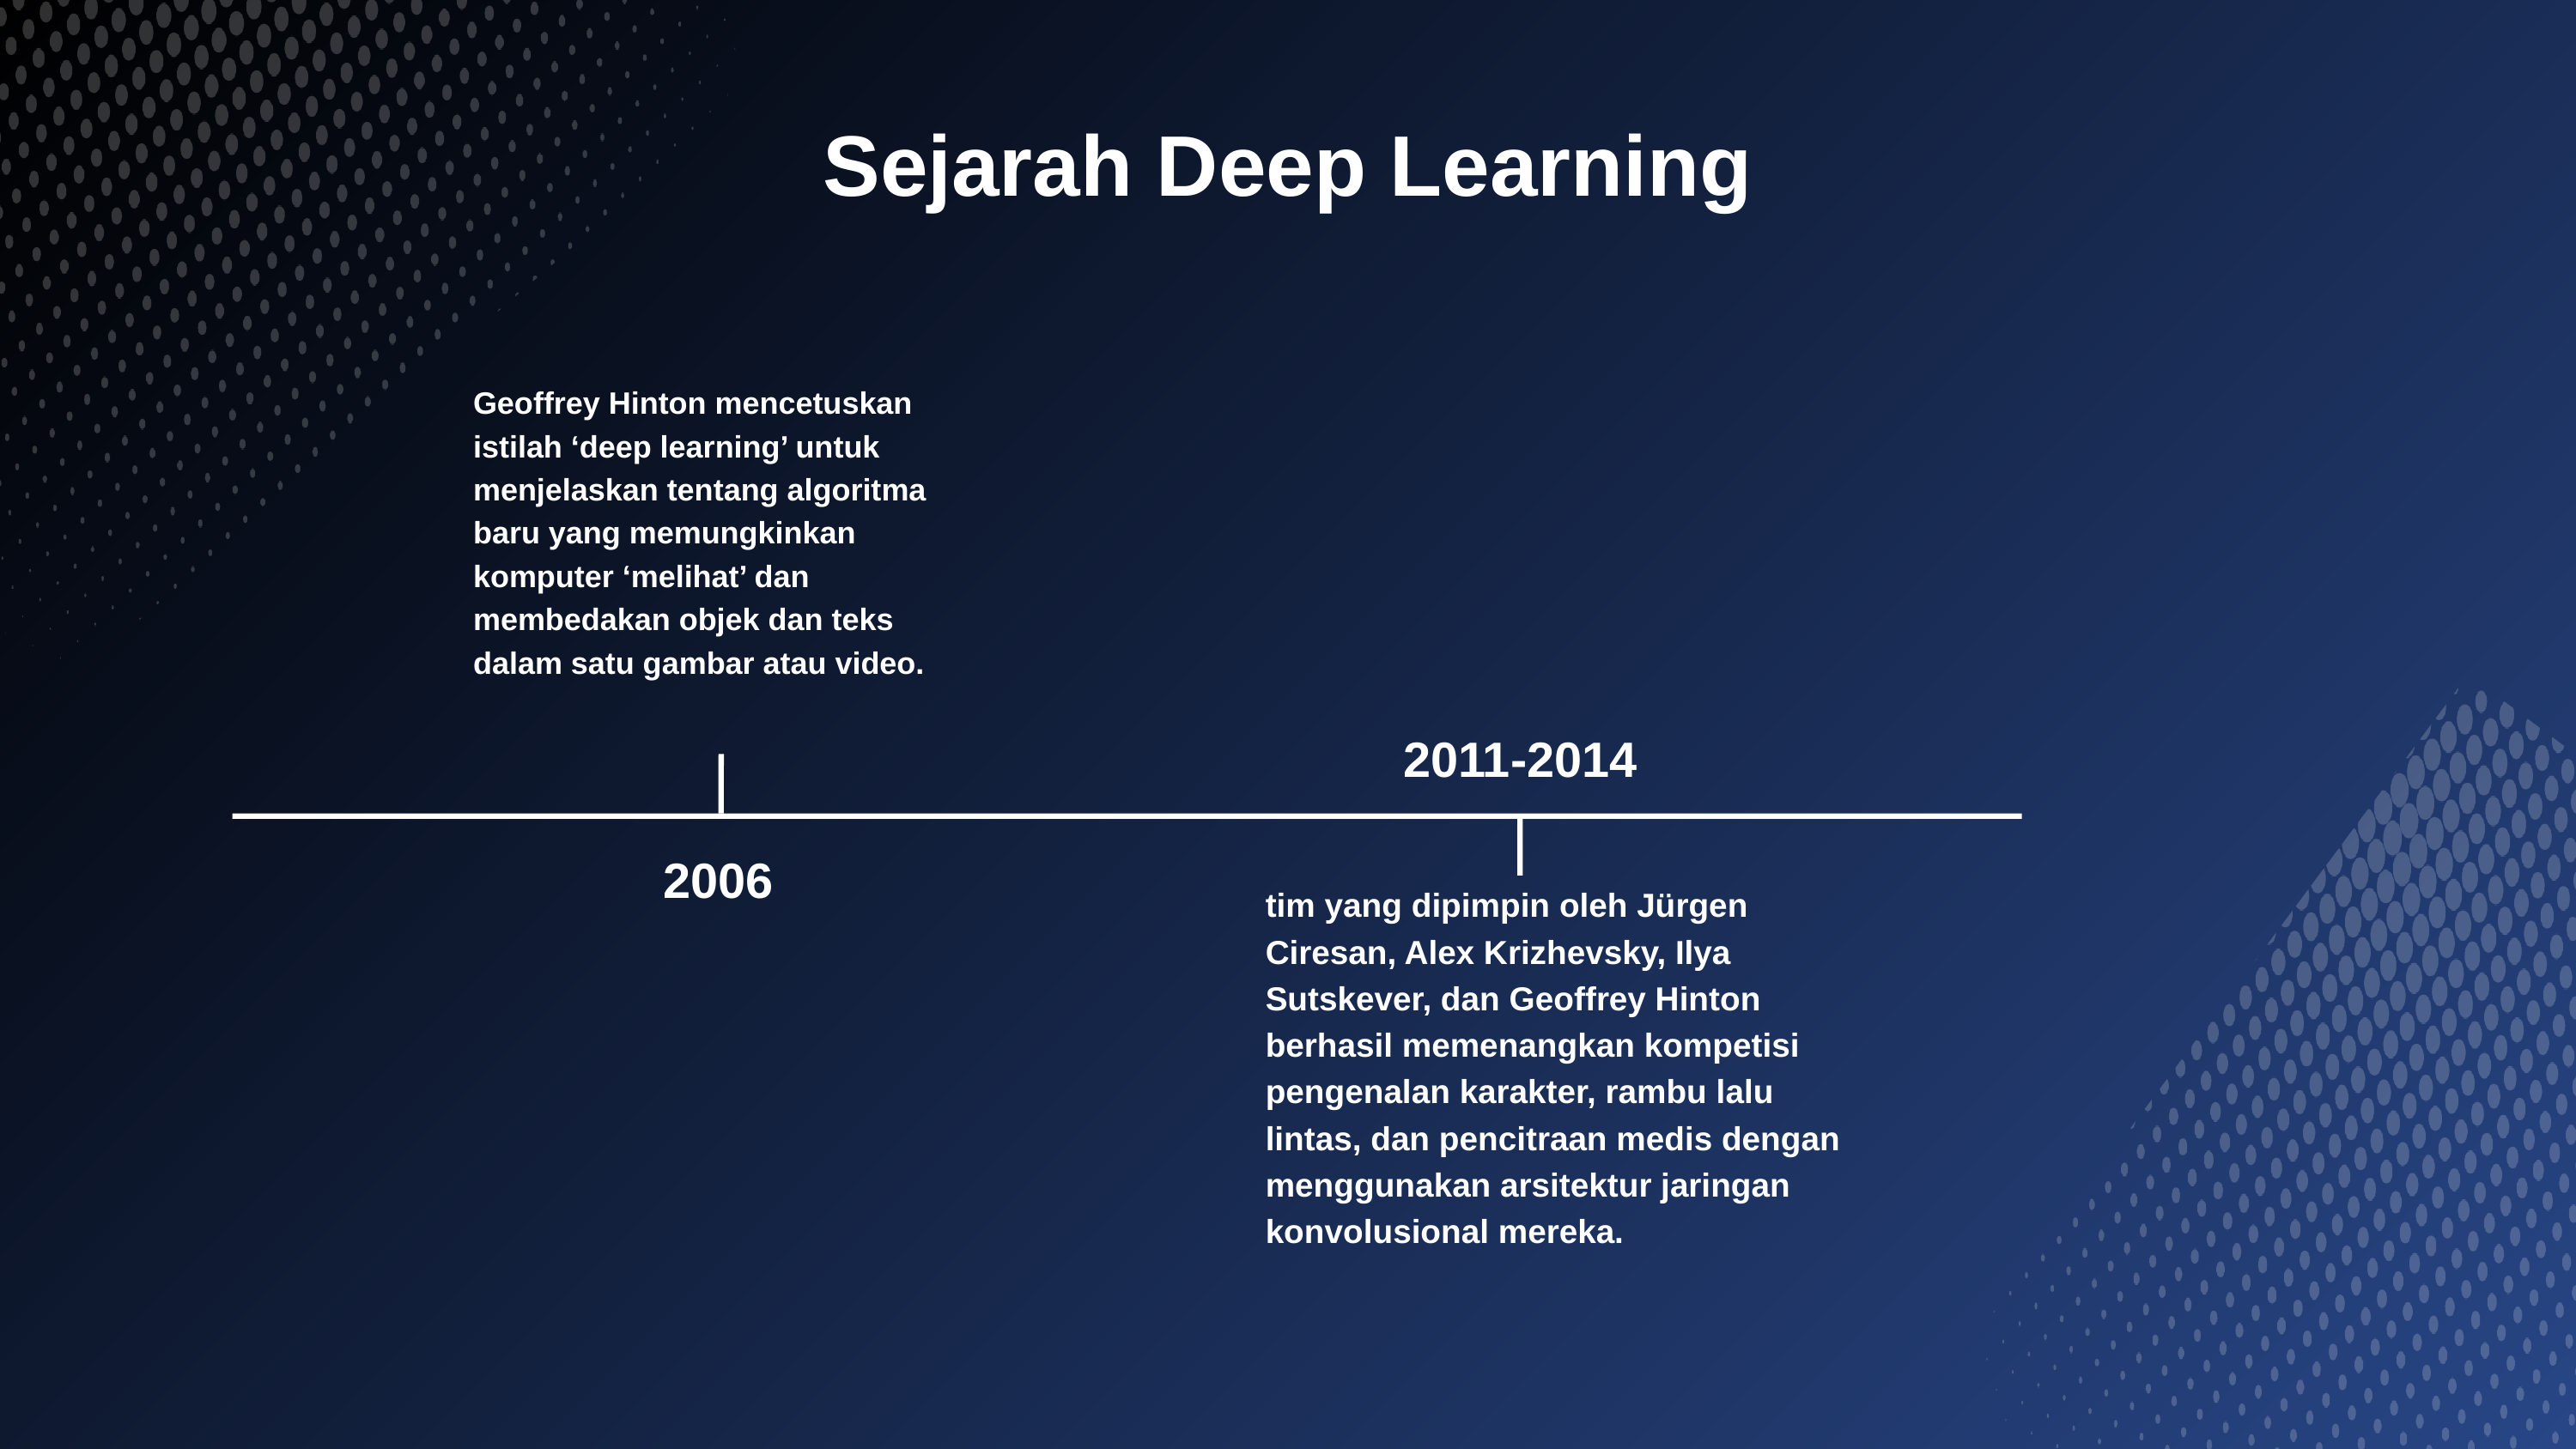

Sejarah Deep Learning
Geoffrey Hinton mencetuskan istilah ‘deep learning’ untuk menjelaskan tentang algoritma baru yang memungkinkan komputer ‘melihat’ dan membedakan objek dan teks dalam satu gambar atau video.
2011-2014

2006
tim yang dipimpin oleh Jürgen Ciresan, Alex Krizhevsky, Ilya Sutskever, dan Geoffrey Hinton berhasil memenangkan kompetisi pengenalan karakter, rambu lalu lintas, dan pencitraan medis dengan menggunakan arsitektur jaringan konvolusional mereka.